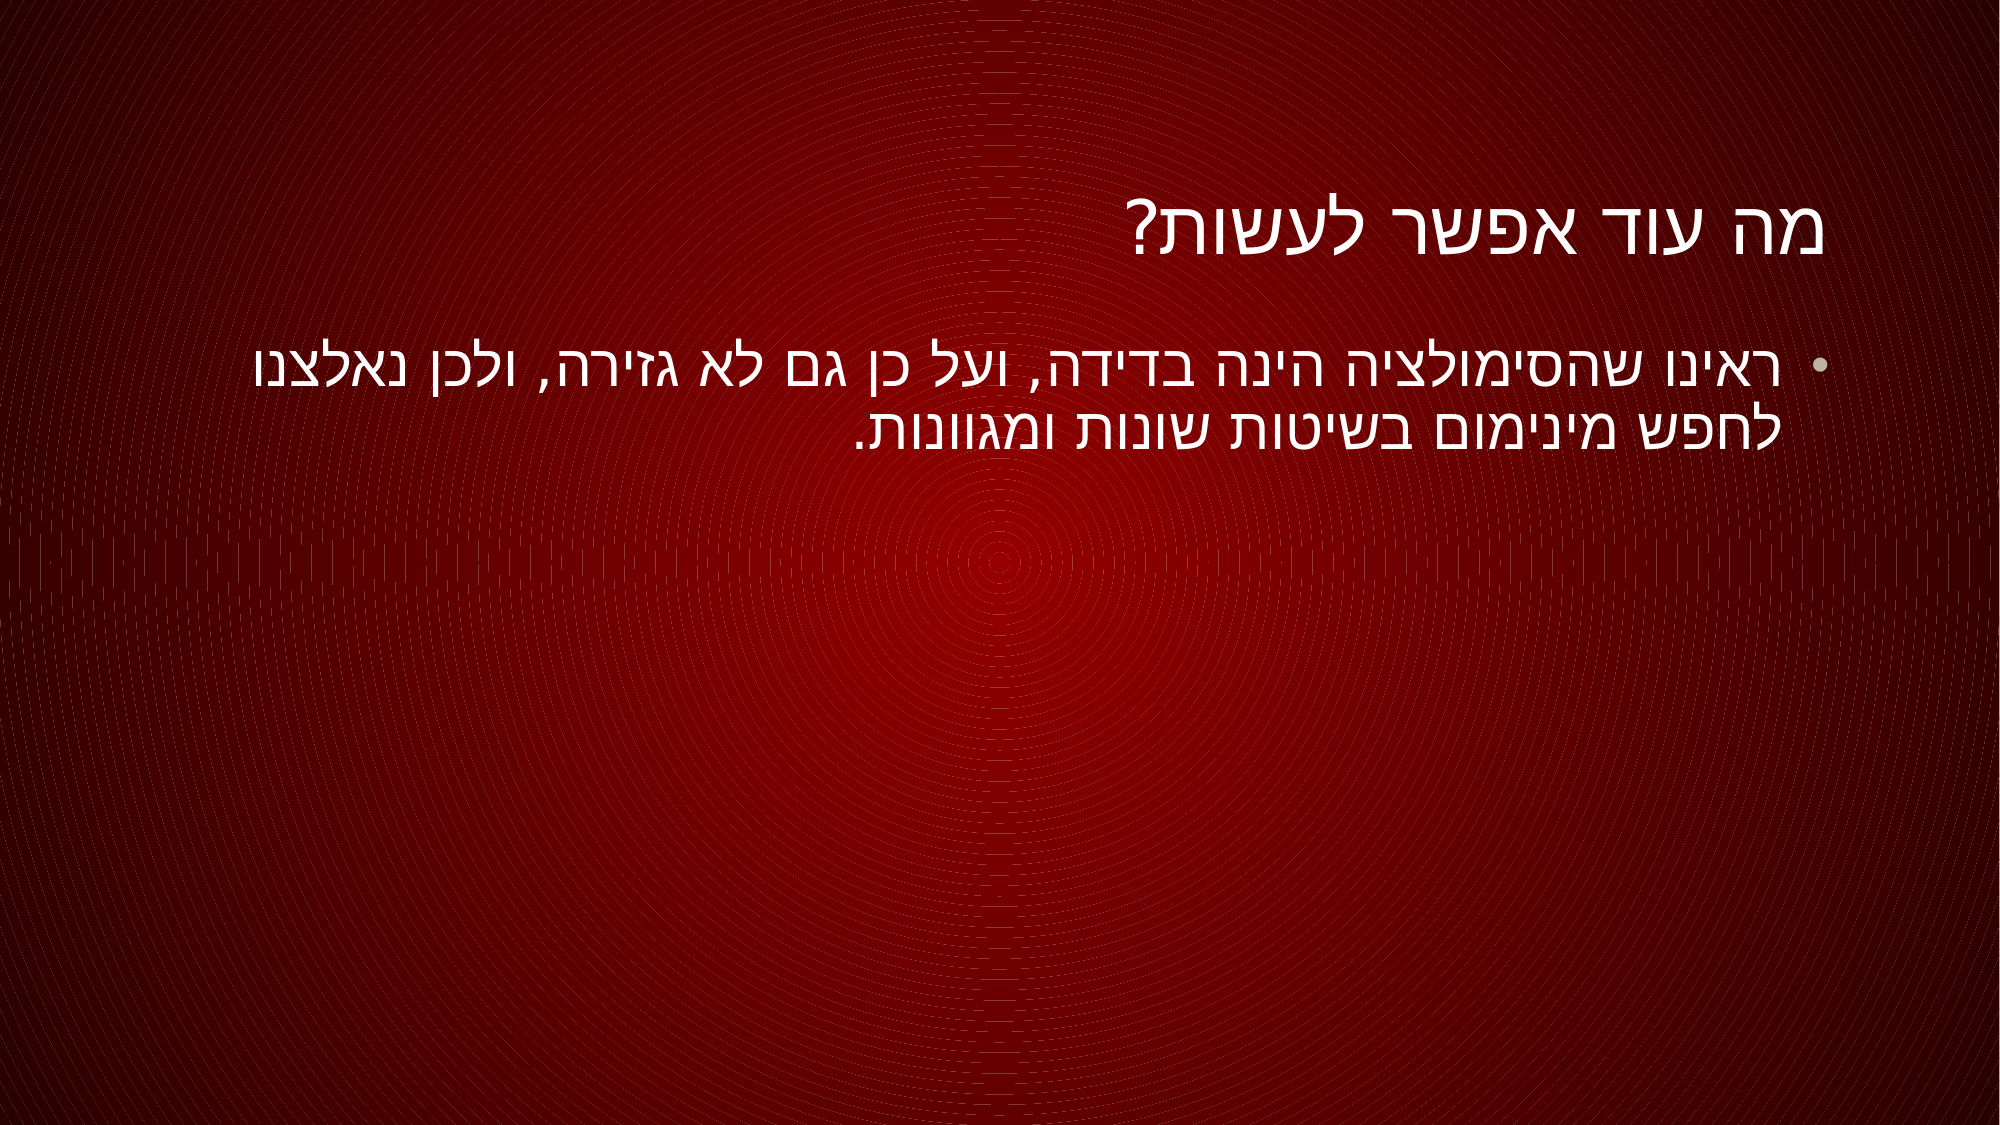

# מה עוד אפשר לעשות?
ראינו שהסימולציה הינה בדידה, ועל כן גם לא גזירה, ולכן נאלצנו לחפש מינימום בשיטות שונות ומגוונות.